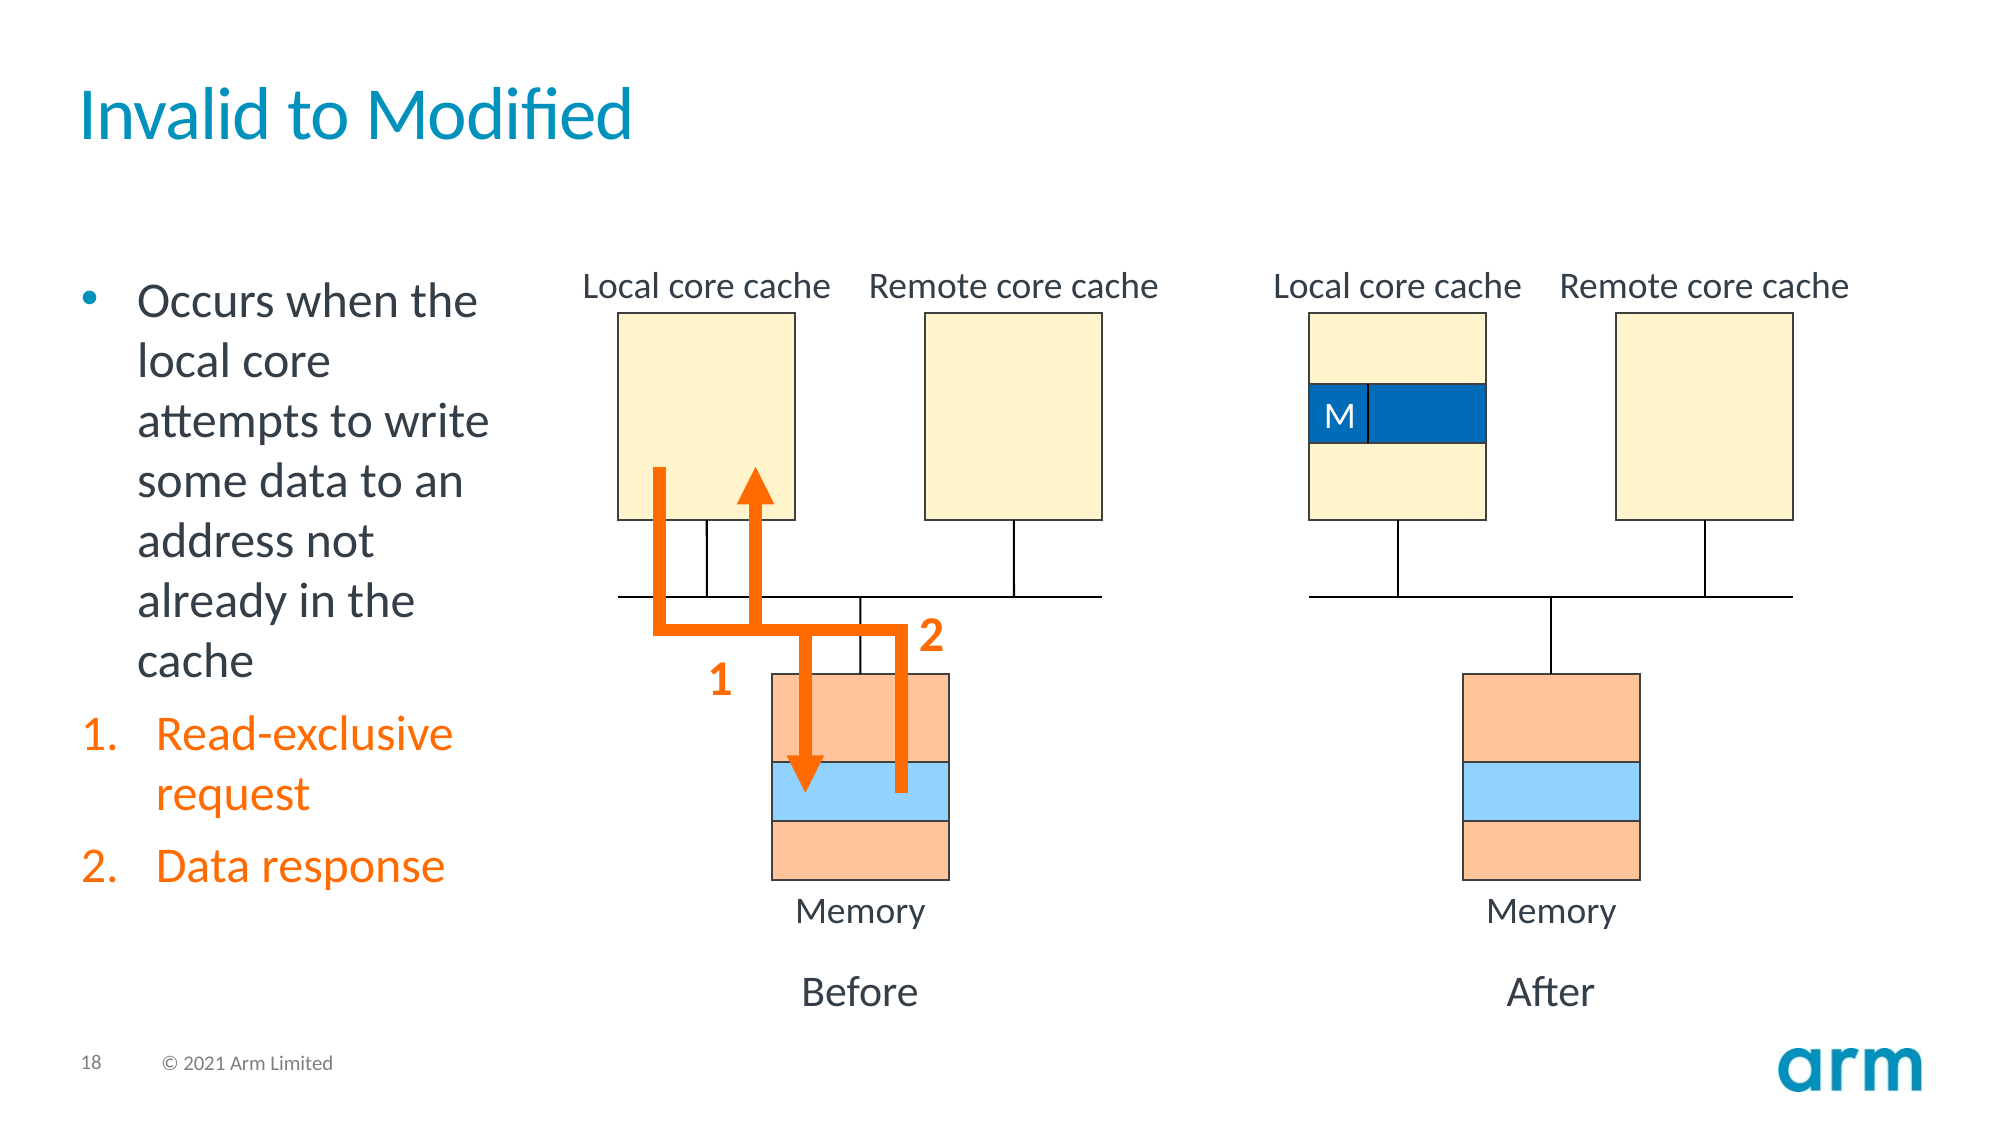

# Invalid to Modified
Local core cache
Remote core cache
Local core cache
Remote core cache
Occurs when the local core attempts to write some data to an address not already in the cache
Read-exclusive request
Data response

M
2
1

Memory
Memory
Before
After